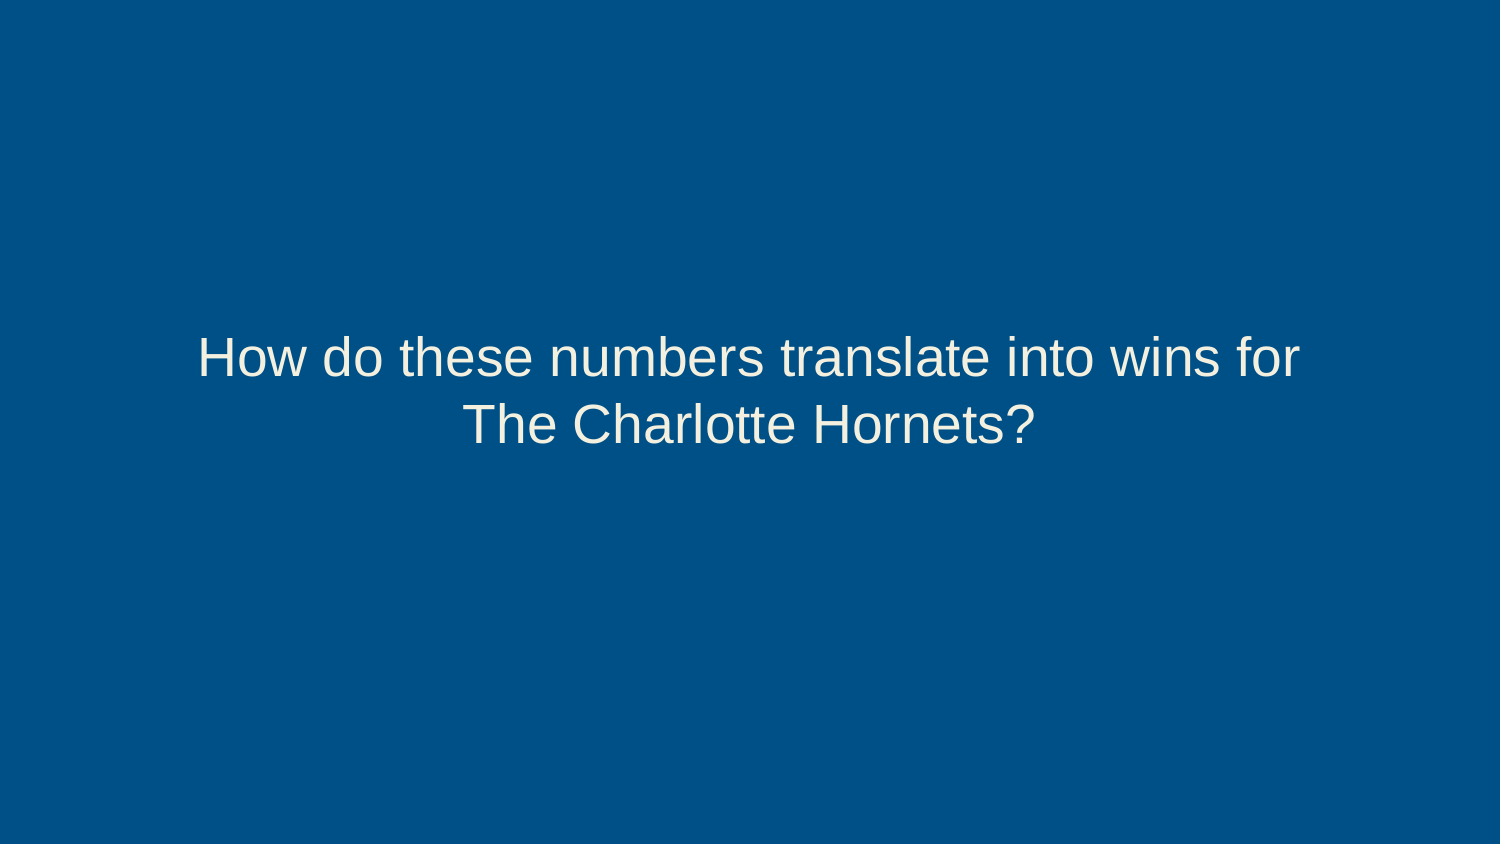

How do these numbers translate into wins for The Charlotte Hornets?